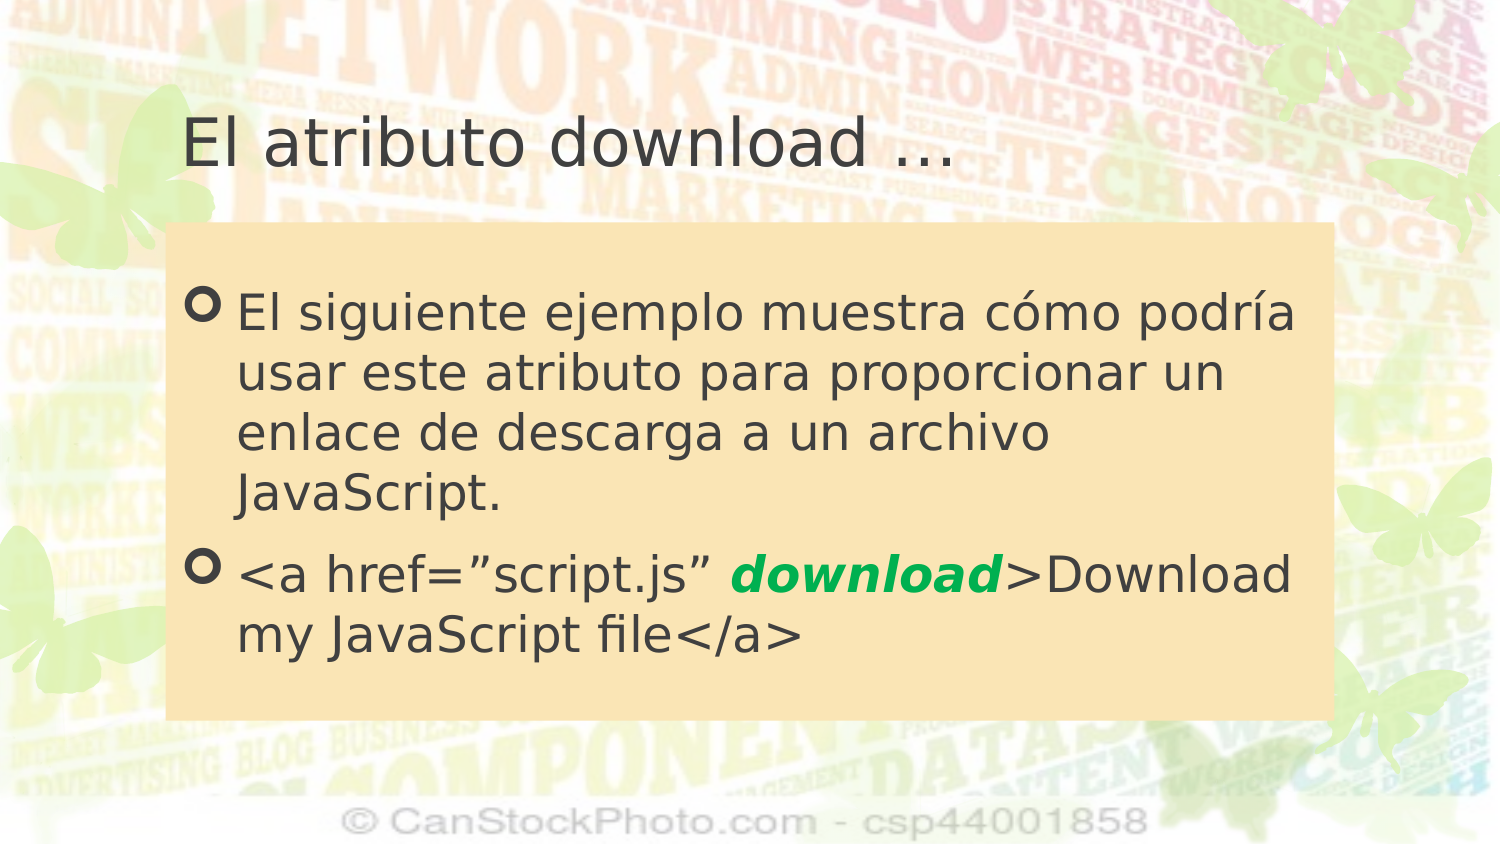

# El atributo download …
El siguiente ejemplo muestra cómo podría usar este atributo para proporcionar un enlace de descarga a un archivo JavaScript.
<a href=”script.js” download>Download my JavaScript file</a>